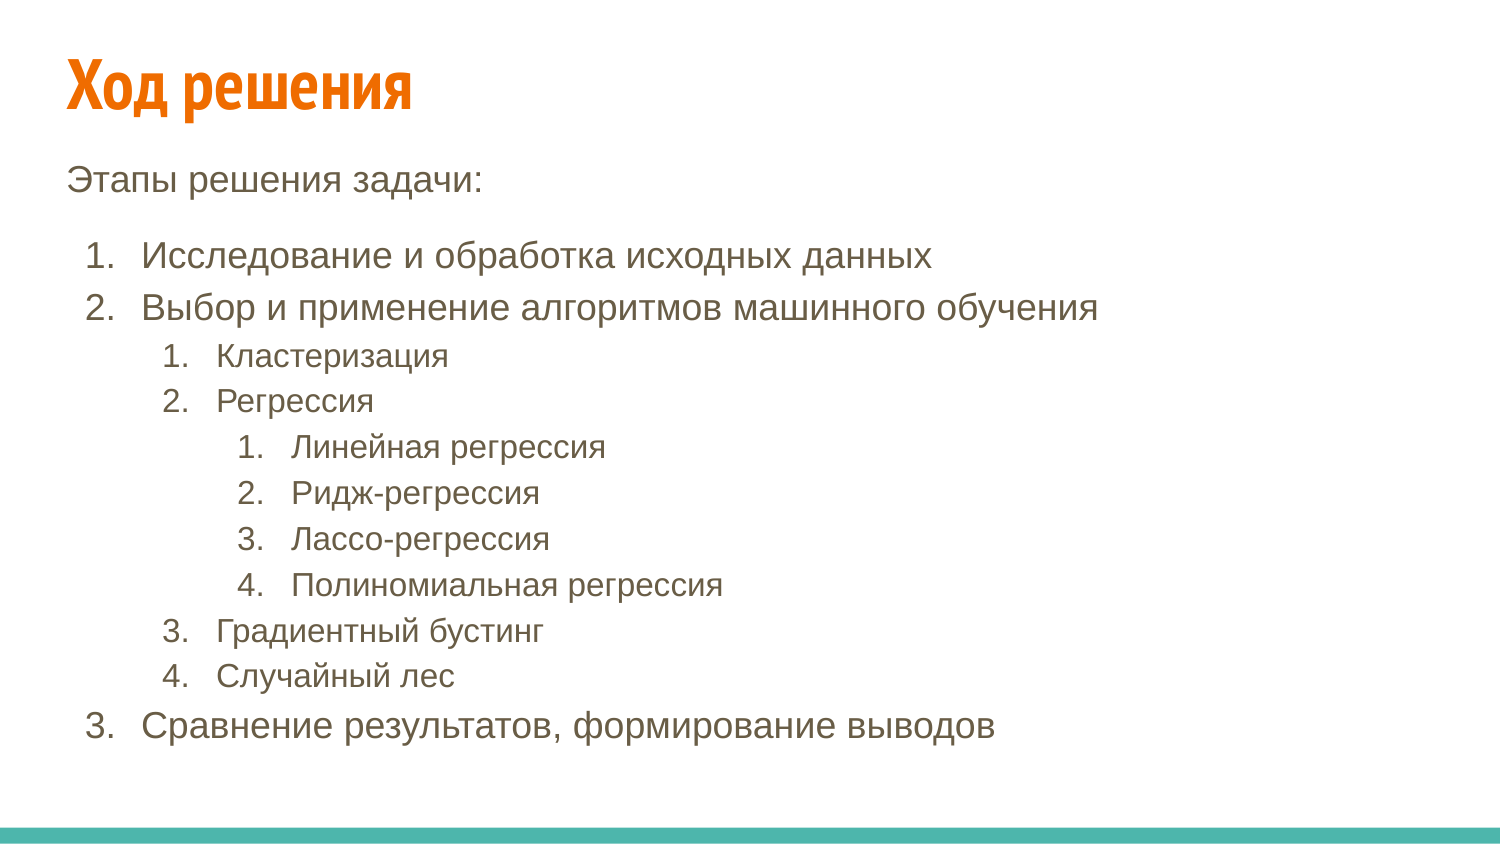

# Ход решения
Этапы решения задачи:
Исследование и обработка исходных данных
Выбор и применение алгоритмов машинного обучения
Кластеризация
Регрессия
Линейная регрессия
Ридж-регрессия
Лассо-регрессия
Полиномиальная регрессия
Градиентный бустинг
Случайный лес
Сравнение результатов, формирование выводов